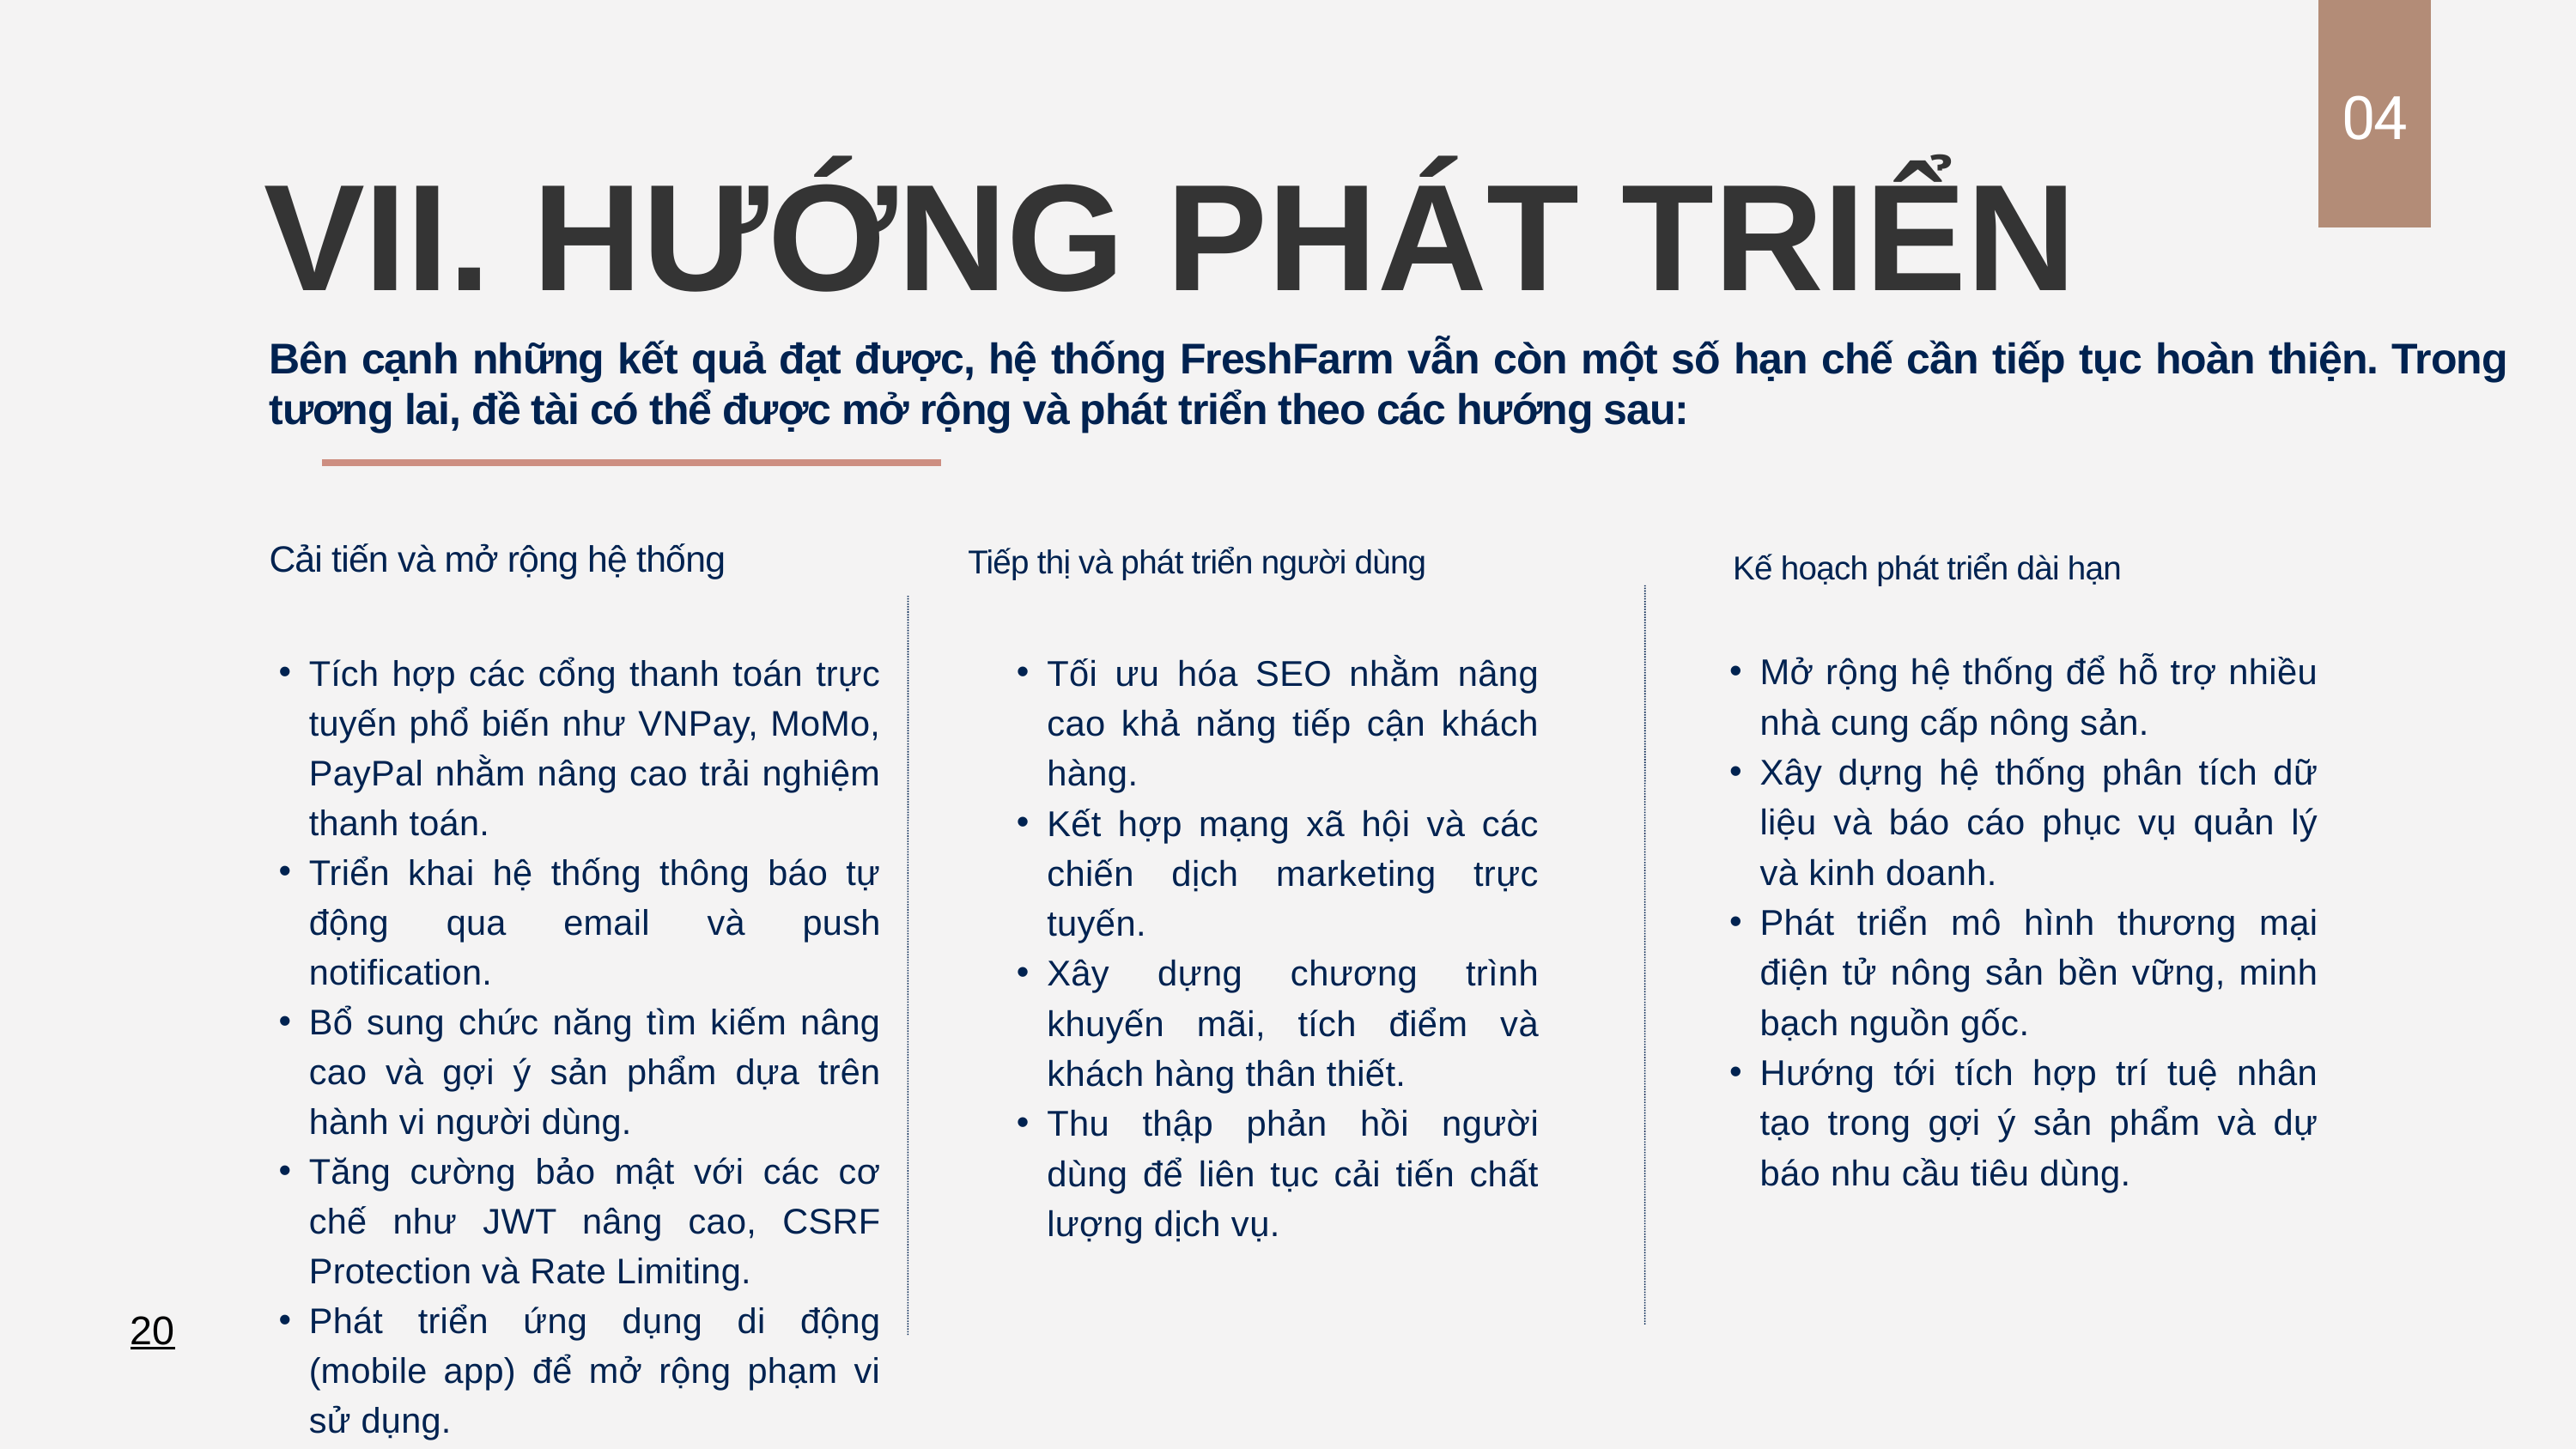

04
VII. HƯỚNG PHÁT TRIỂN

Bên cạnh những kết quả đạt được, hệ thống FreshFarm vẫn còn một số hạn chế cần tiếp tục hoàn thiện. Trong tương lai, đề tài có thể được mở rộng và phát triển theo các hướng sau:

Cải tiến và mở rộng hệ thống
Tiếp thị và phát triển người dùng
Kế hoạch phát triển dài hạn

Mở rộng hệ thống để hỗ trợ nhiều nhà cung cấp nông sản.
Xây dựng hệ thống phân tích dữ liệu và báo cáo phục vụ quản lý và kinh doanh.
Phát triển mô hình thương mại điện tử nông sản bền vững, minh bạch nguồn gốc.
Hướng tới tích hợp trí tuệ nhân tạo trong gợi ý sản phẩm và dự báo nhu cầu tiêu dùng.

Tích hợp các cổng thanh toán trực tuyến phổ biến như VNPay, MoMo, PayPal nhằm nâng cao trải nghiệm thanh toán.
Triển khai hệ thống thông báo tự động qua email và push notification.
Bổ sung chức năng tìm kiếm nâng cao và gợi ý sản phẩm dựa trên hành vi người dùng.
Tăng cường bảo mật với các cơ chế như JWT nâng cao, CSRF Protection và Rate Limiting.
Phát triển ứng dụng di động (mobile app) để mở rộng phạm vi sử dụng.

Tối ưu hóa SEO nhằm nâng cao khả năng tiếp cận khách hàng.
Kết hợp mạng xã hội và các chiến dịch marketing trực tuyến.
Xây dựng chương trình khuyến mãi, tích điểm và khách hàng thân thiết.
Thu thập phản hồi người dùng để liên tục cải tiến chất lượng dịch vụ.

20